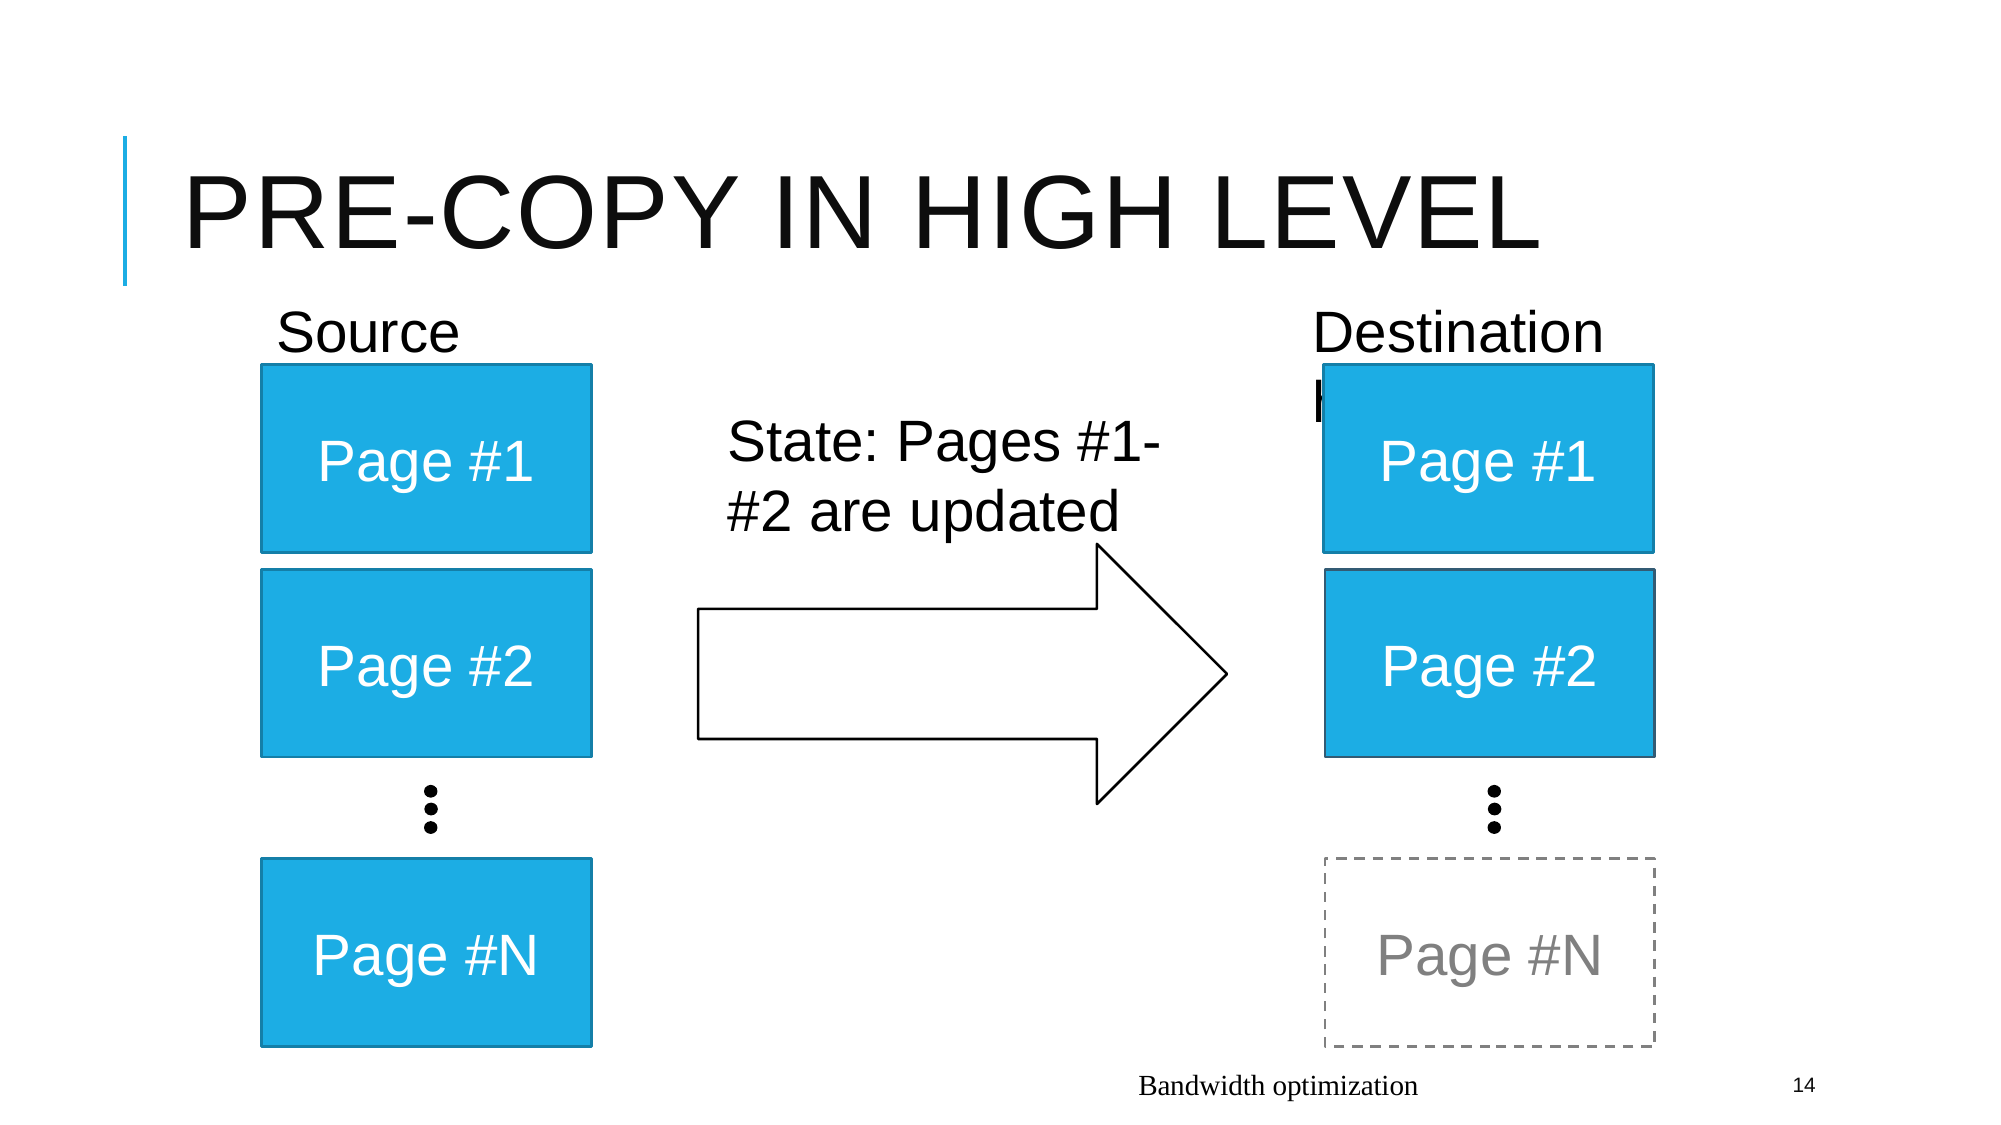

# PRE-COPY in high level
Destination host
Source host
Page #1
Page #1
State: Pages #1-#2 are updated

Page #2
Page #2

Page #N
Page #N
Bandwidth optimization
14